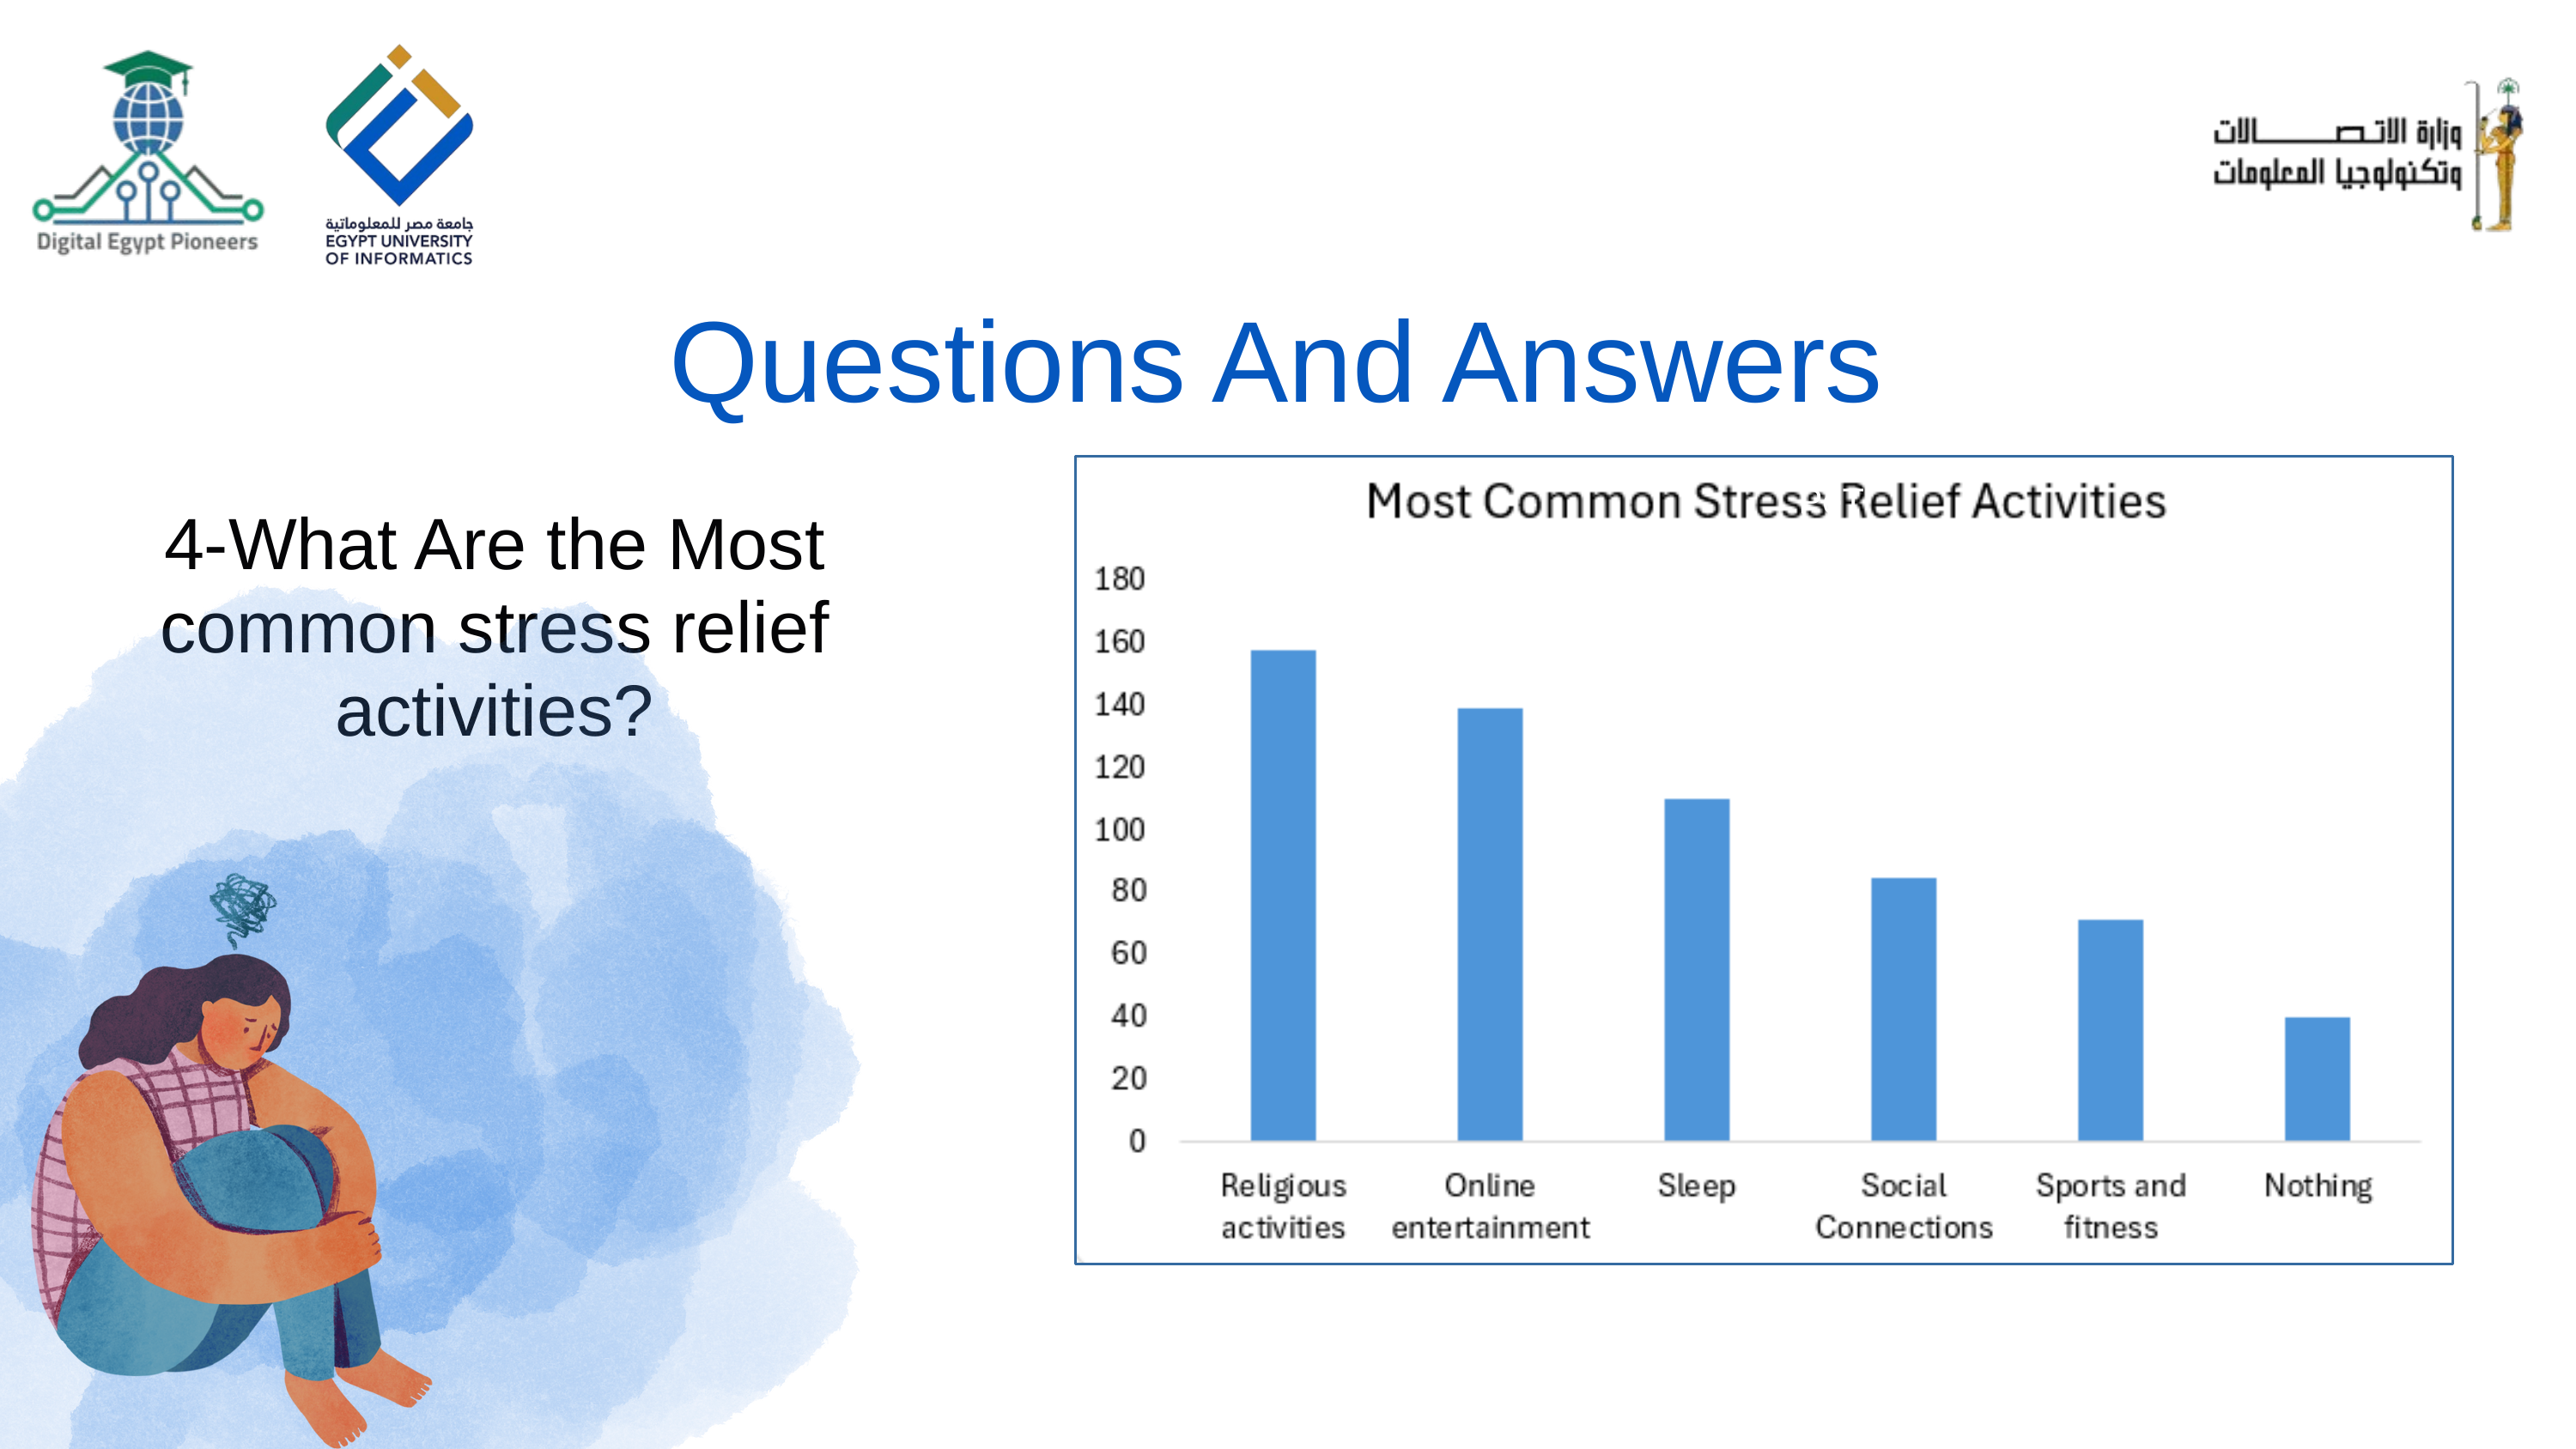

01 - INTRODUCTION
Questions And Answers

PeT
4-What Are the Most common stress relief activities?